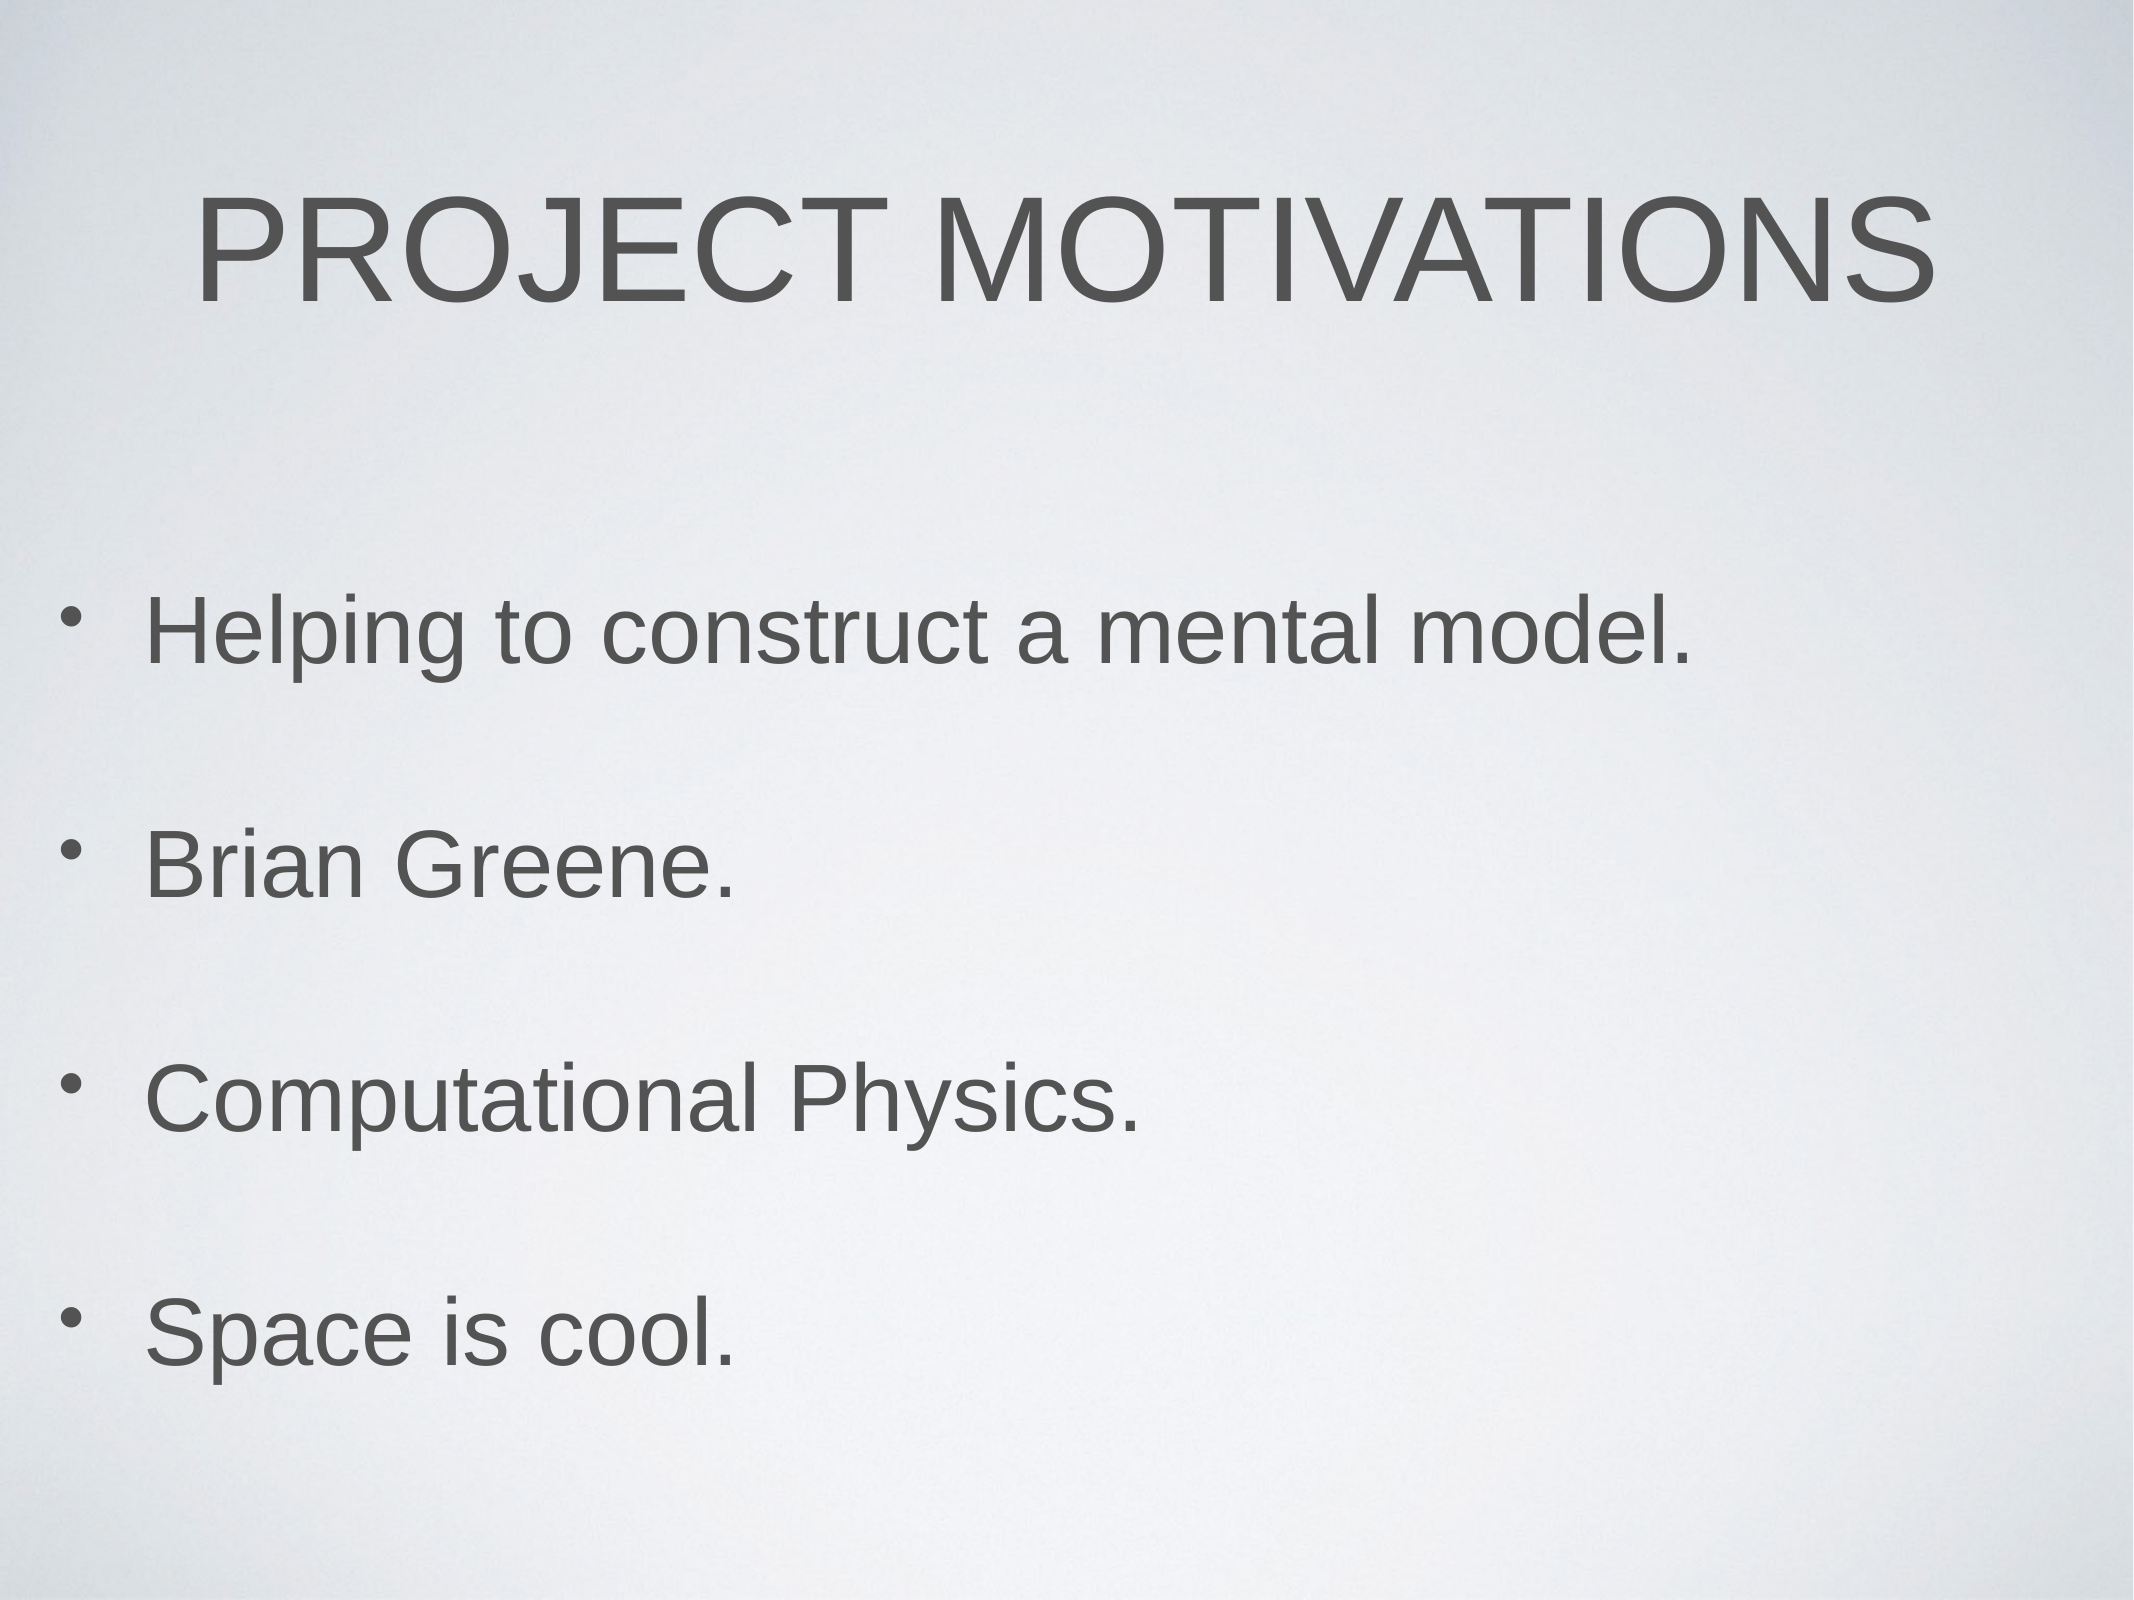

# Project Motivations
Helping to construct a mental model.
Brian Greene.
Computational Physics.
Space is cool.
3